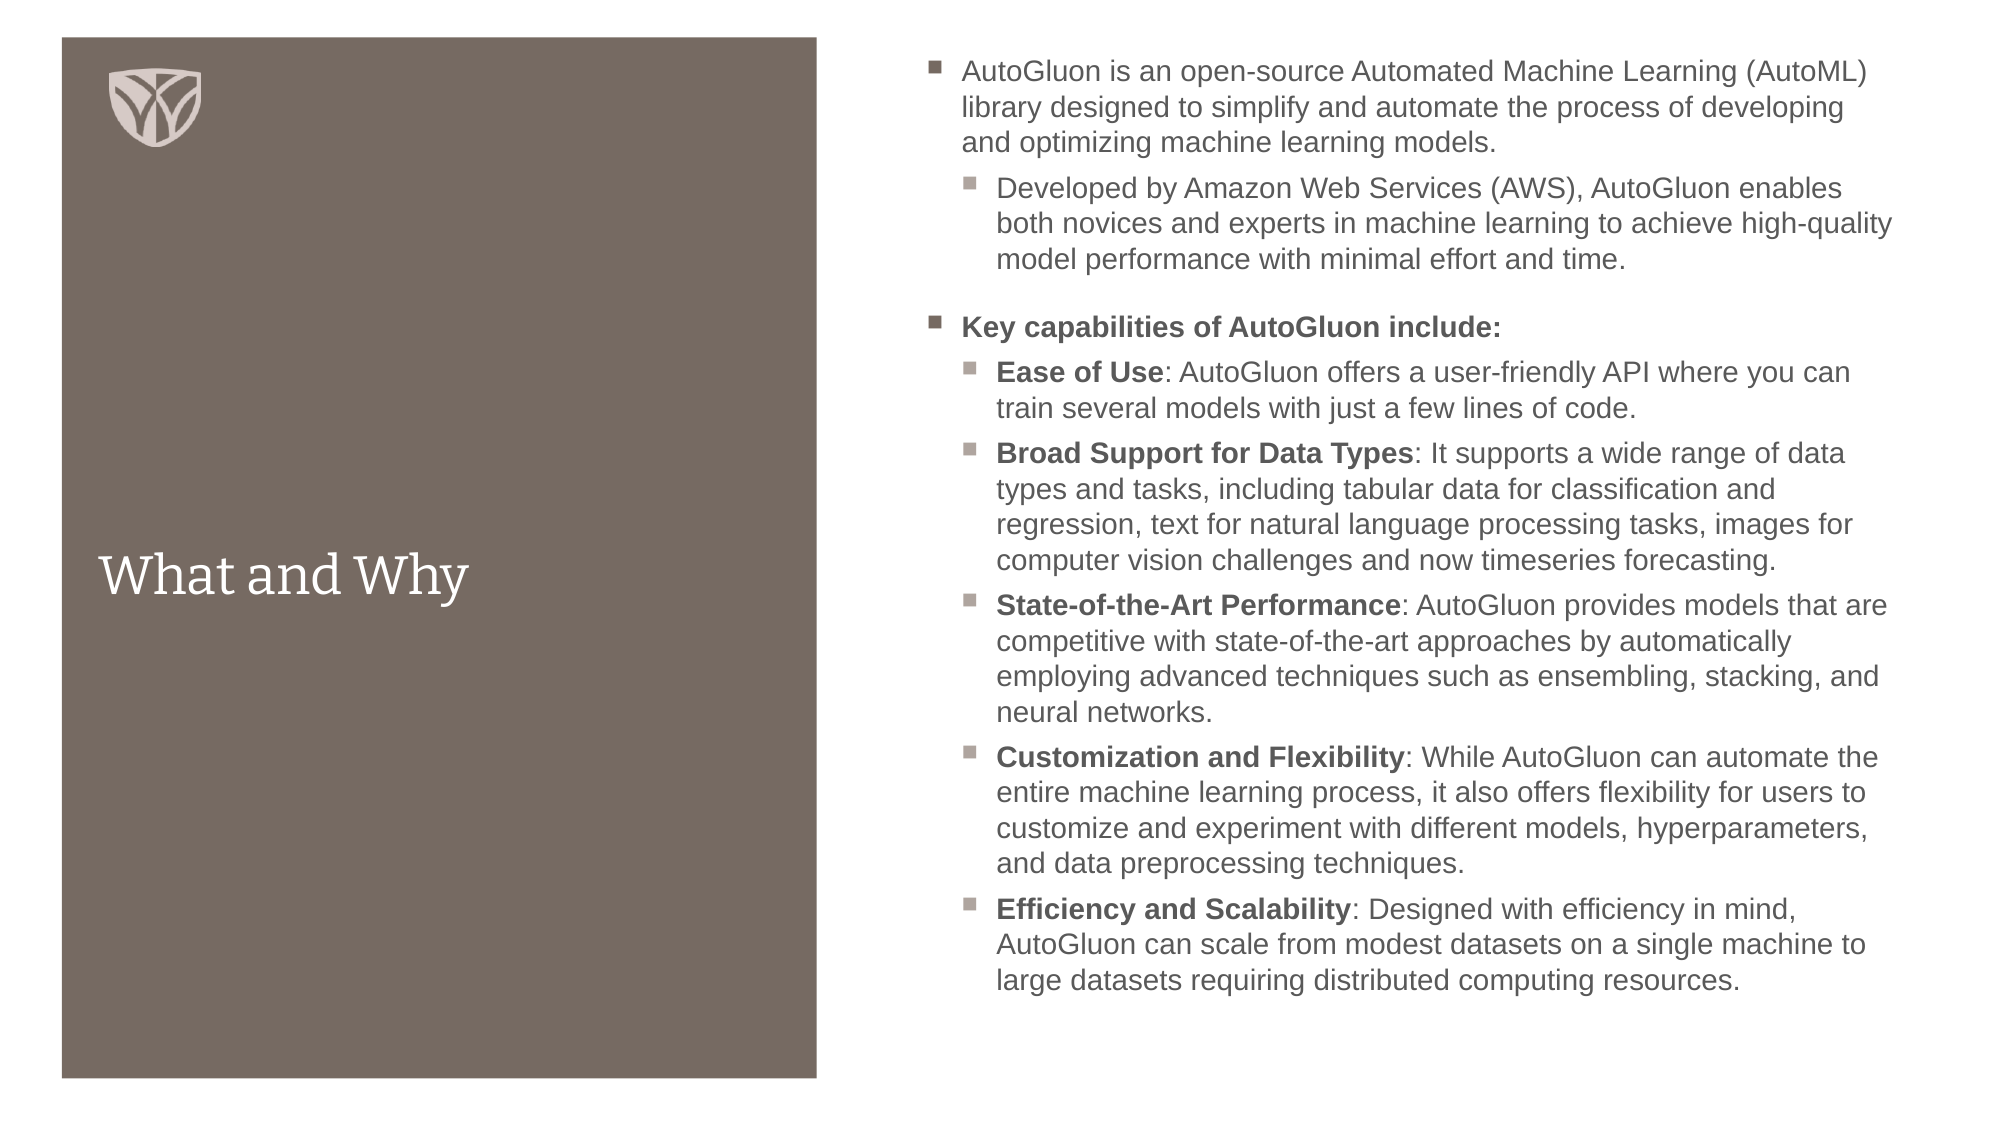

AutoGluon is an open-source Automated Machine Learning (AutoML) library designed to simplify and automate the process of developing and optimizing machine learning models.
Developed by Amazon Web Services (AWS), AutoGluon enables both novices and experts in machine learning to achieve high-quality model performance with minimal effort and time.
Key capabilities of AutoGluon include:
Ease of Use: AutoGluon offers a user-friendly API where you can train several models with just a few lines of code.
Broad Support for Data Types: It supports a wide range of data types and tasks, including tabular data for classification and regression, text for natural language processing tasks, images for computer vision challenges and now timeseries forecasting.
State-of-the-Art Performance: AutoGluon provides models that are competitive with state-of-the-art approaches by automatically employing advanced techniques such as ensembling, stacking, and neural networks.
Customization and Flexibility: While AutoGluon can automate the entire machine learning process, it also offers flexibility for users to customize and experiment with different models, hyperparameters, and data preprocessing techniques.
Efficiency and Scalability: Designed with efficiency in mind, AutoGluon can scale from modest datasets on a single machine to large datasets requiring distributed computing resources.
# What and Why